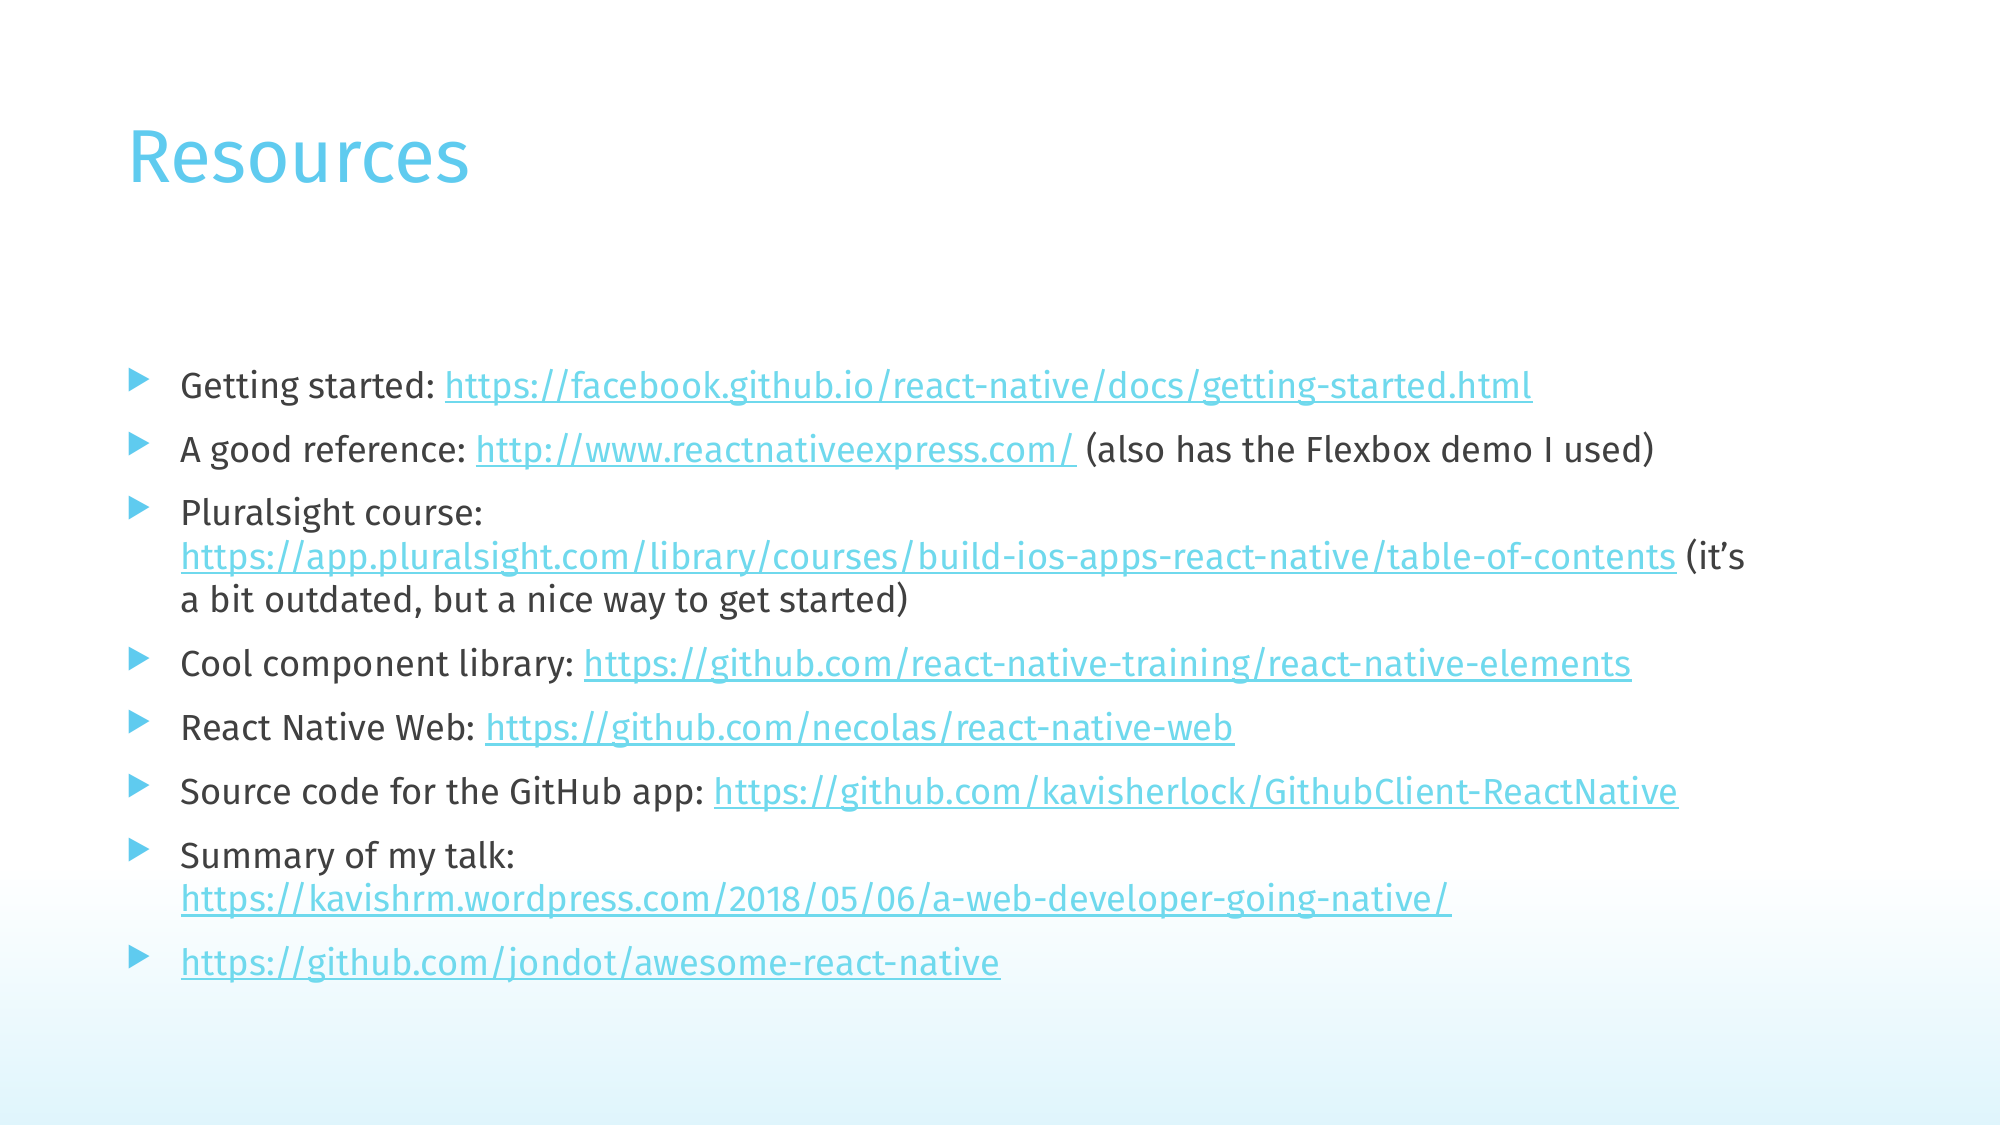

# Resources
Getting started: https://facebook.github.io/react-native/docs/getting-started.html
A good reference: http://www.reactnativeexpress.com/ (also has the Flexbox demo I used)
Pluralsight course: https://app.pluralsight.com/library/courses/build-ios-apps-react-native/table-of-contents (it’s a bit outdated, but a nice way to get started)
Cool component library: https://github.com/react-native-training/react-native-elements
React Native Web: https://github.com/necolas/react-native-web
Source code for the GitHub app: https://github.com/kavisherlock/GithubClient-ReactNative
Summary of my talk: https://kavishrm.wordpress.com/2018/05/06/a-web-developer-going-native/
https://github.com/jondot/awesome-react-native